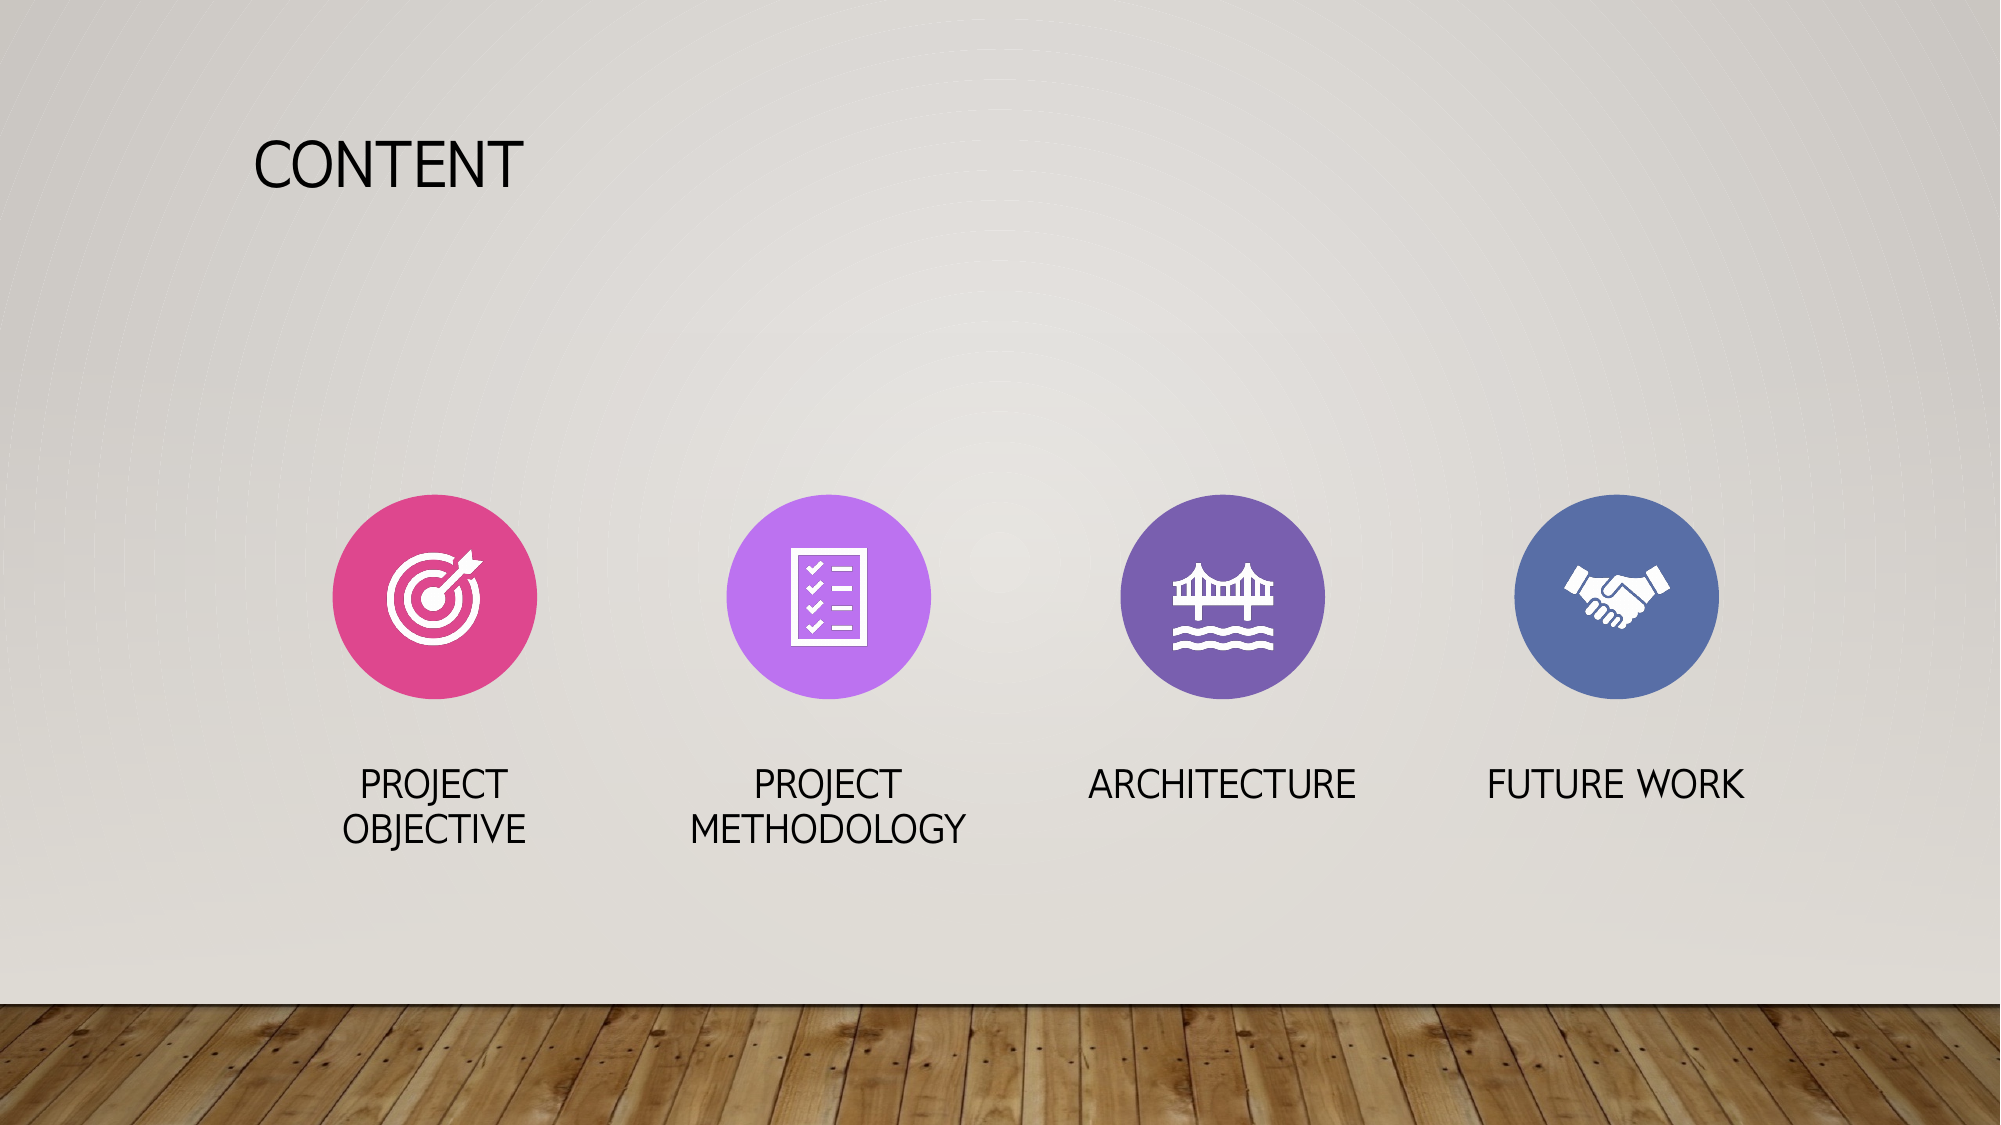

Content
Project Objective
Project Methodology
Architecture
Future Work